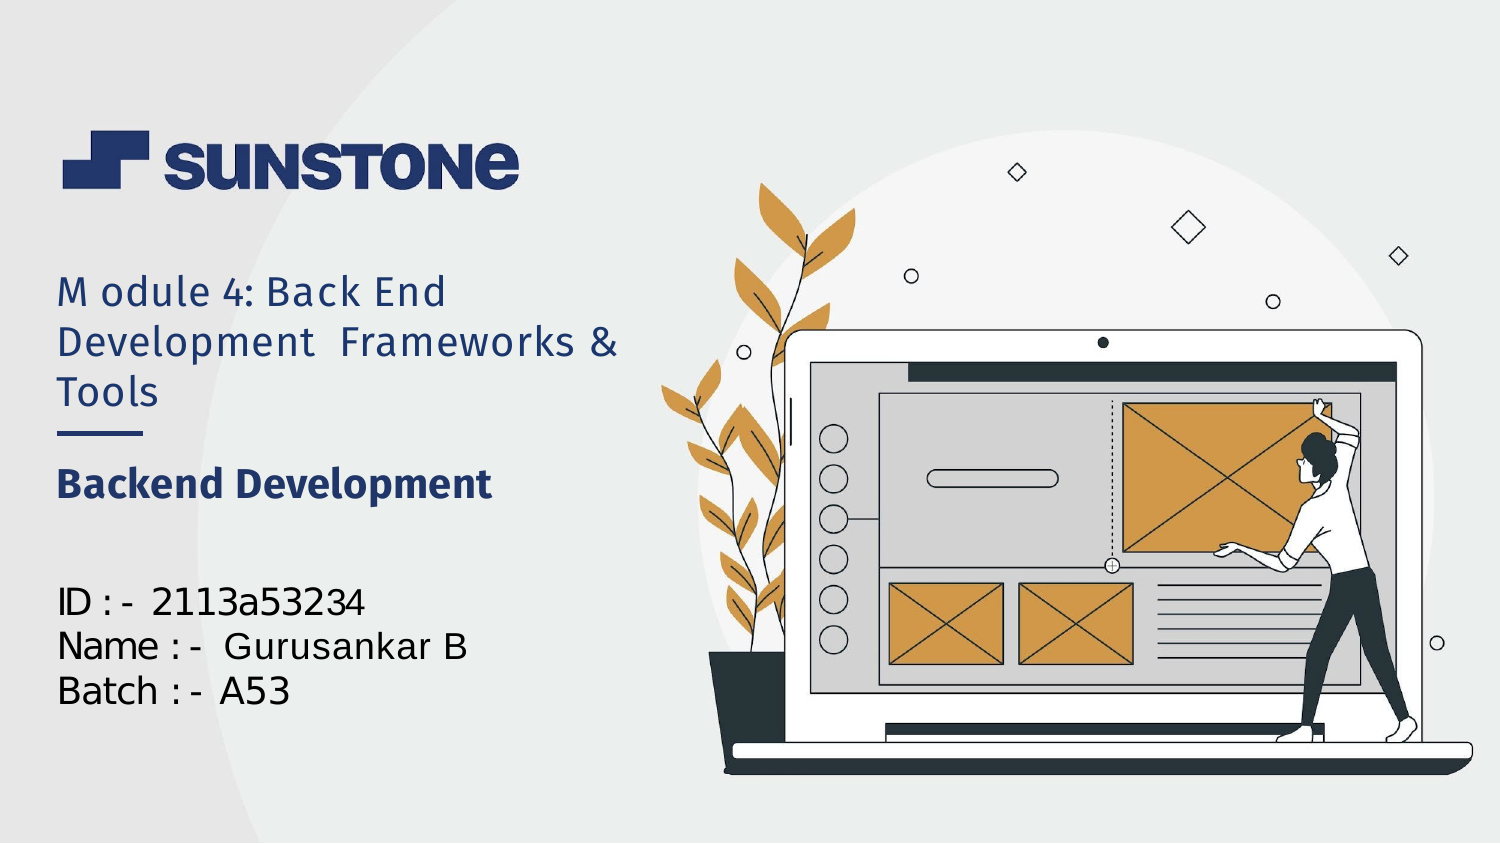

# M odule 4: Back End Development  Frameworks & Tools
Backend Development

ID : - 2113a53234
Name : - Gurusankar B
Batch : - A53